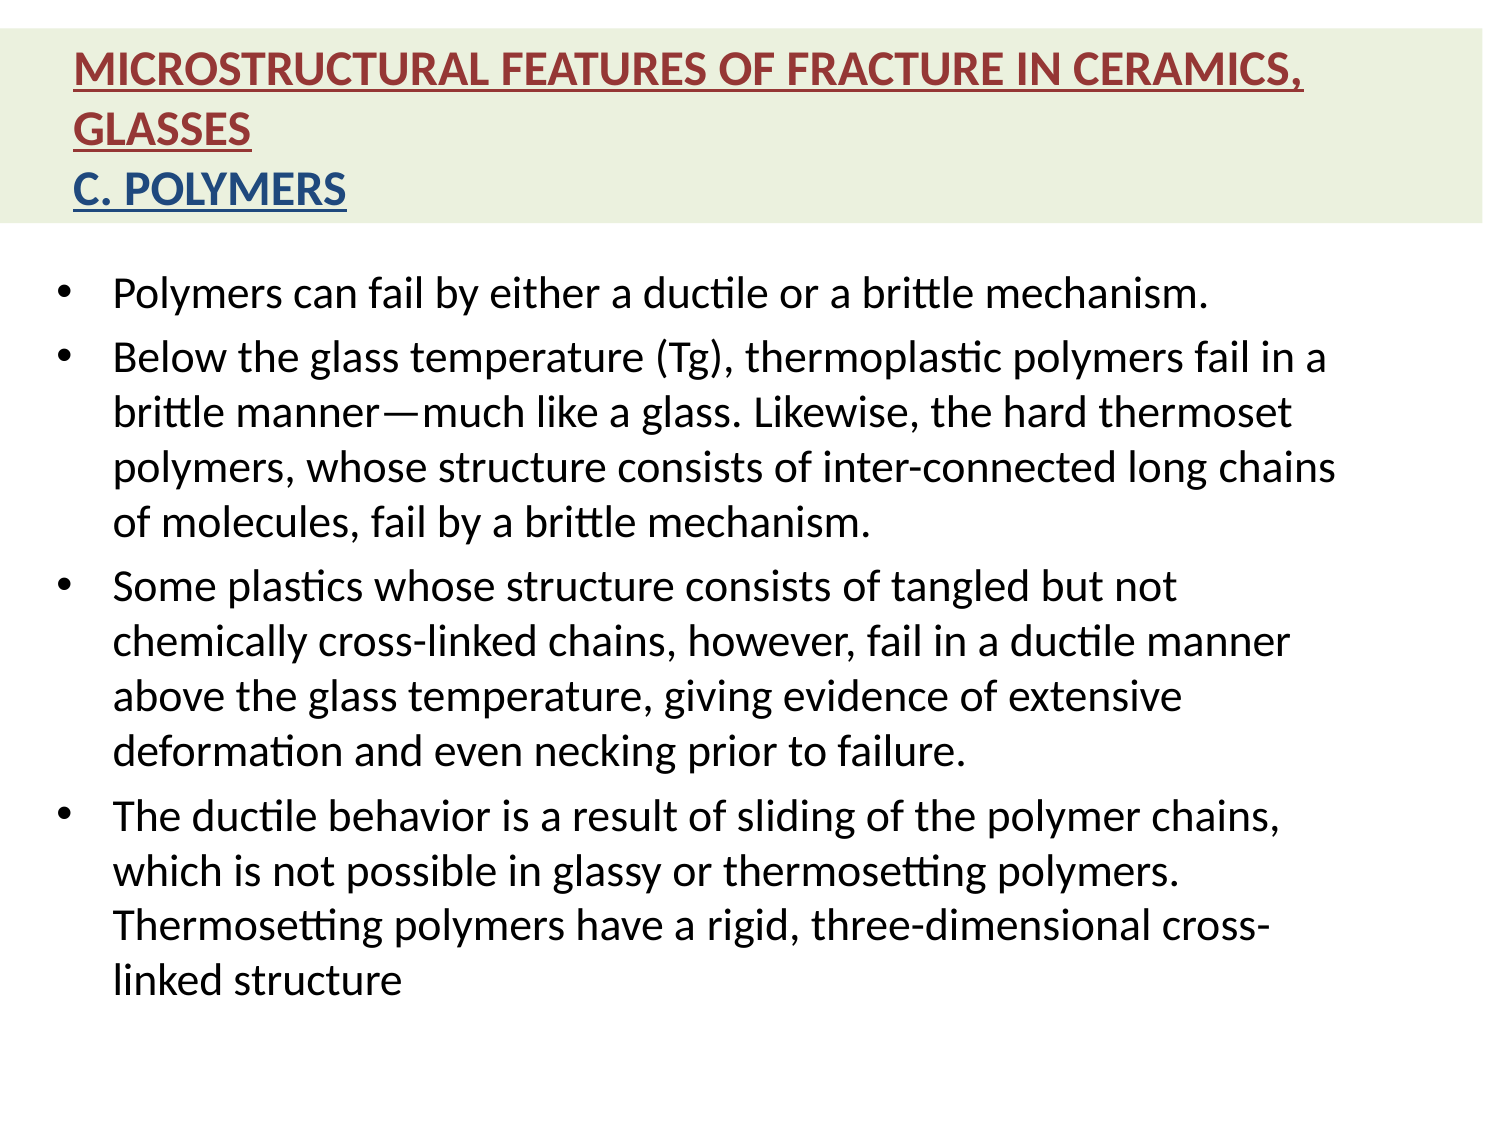

MICROSTRUCTURAL FEATURES OF FRACTURE IN CERAMICS, GLASSES
C. POLYMERS
Polymers can fail by either a ductile or a brittle mechanism.
Below the glass temperature (Tg), thermoplastic polymers fail in a brittle manner—much like a glass. Likewise, the hard thermoset polymers, whose structure consists of inter-connected long chains of molecules, fail by a brittle mechanism.
Some plastics whose structure consists of tangled but not chemically cross-linked chains, however, fail in a ductile manner above the glass temperature, giving evidence of extensive deformation and even necking prior to failure.
The ductile behavior is a result of sliding of the polymer chains, which is not possible in glassy or thermosetting polymers. Thermosetting polymers have a rigid, three-dimensional cross-linked structure